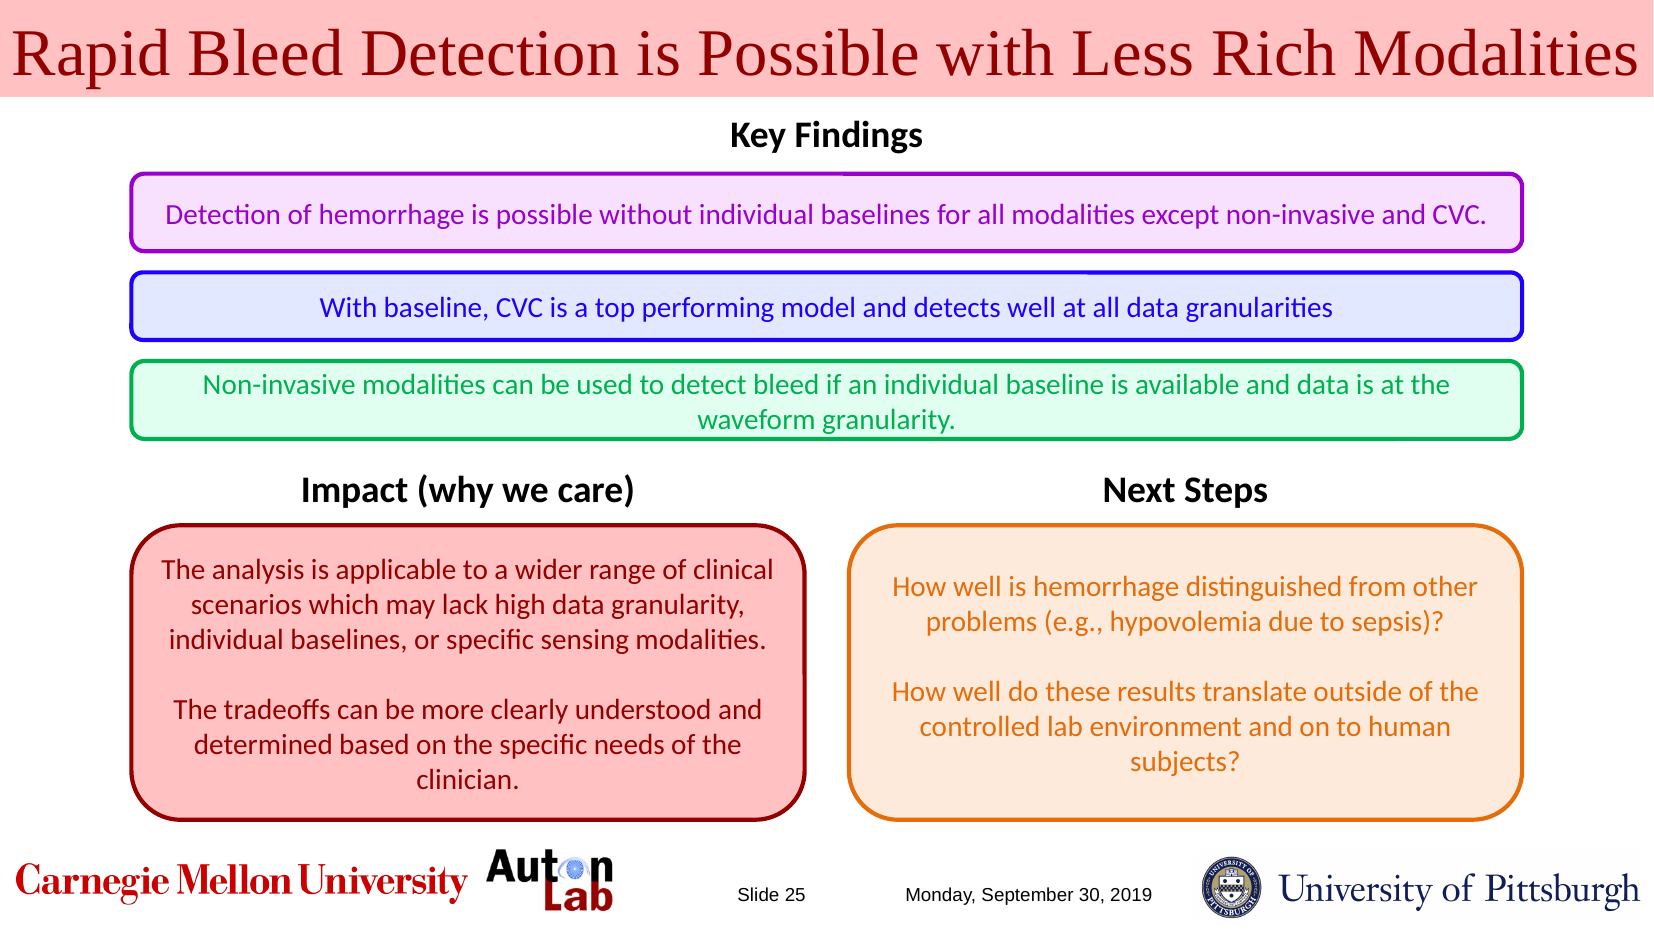

Rapid Bleed Detection is Possible with Less Rich Modalities
Key Findings
Detection of hemorrhage is possible without individual baselines for all modalities except non-invasive and CVC.
With baseline, CVC is a top performing model and detects well at all data granularities
Non-invasive modalities can be used to detect bleed if an individual baseline is available and data is at the waveform granularity.
Impact (why we care)
Next Steps
The analysis is applicable to a wider range of clinical scenarios which may lack high data granularity, individual baselines, or specific sensing modalities.

The tradeoffs can be more clearly understood and determined based on the specific needs of the clinician.
How well is hemorrhage distinguished from other problems (e.g., hypovolemia due to sepsis)?

How well do these results translate outside of the controlled lab environment and on to human subjects?